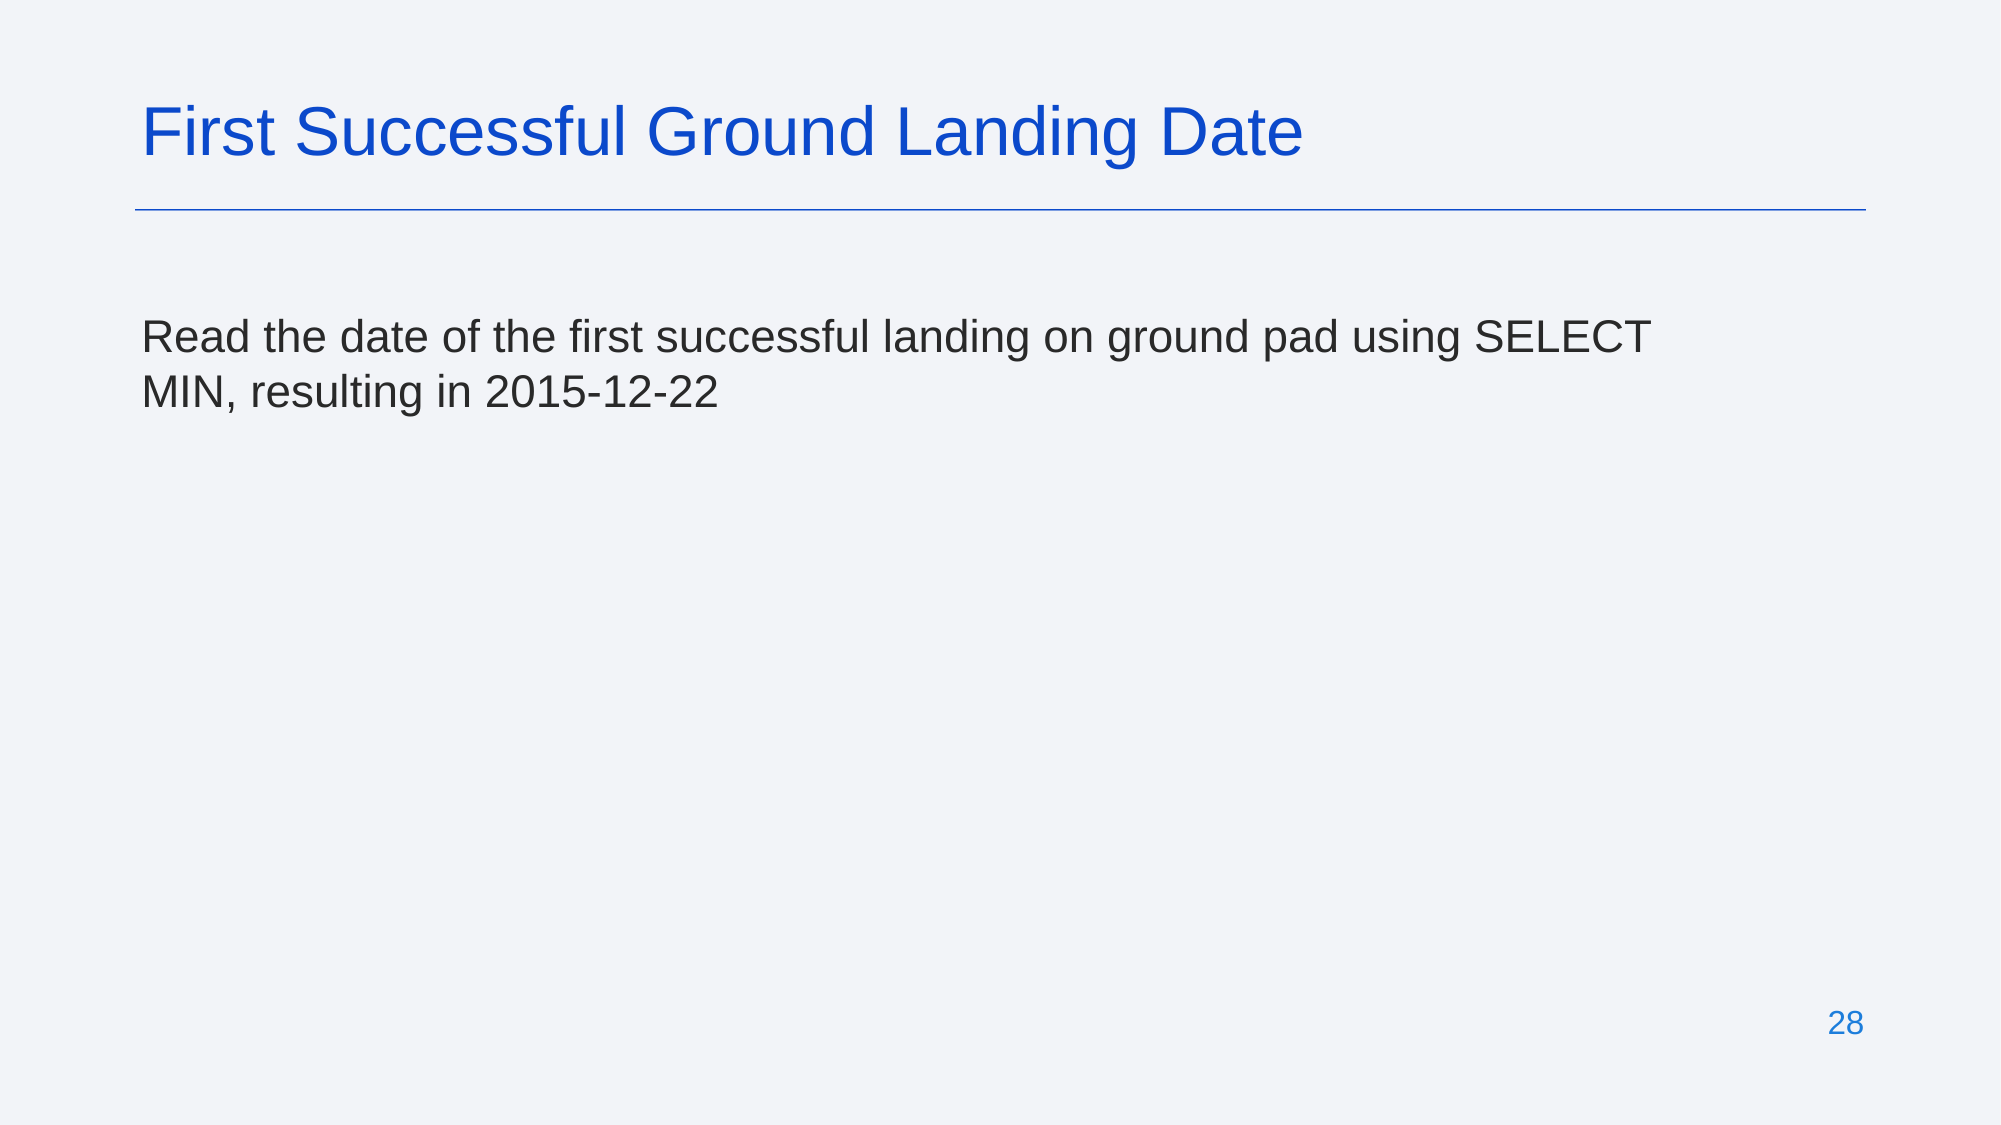

First Successful Ground Landing Date
Read the date of the first successful landing on ground pad using SELECT MIN, resulting in 2015-12-22
28